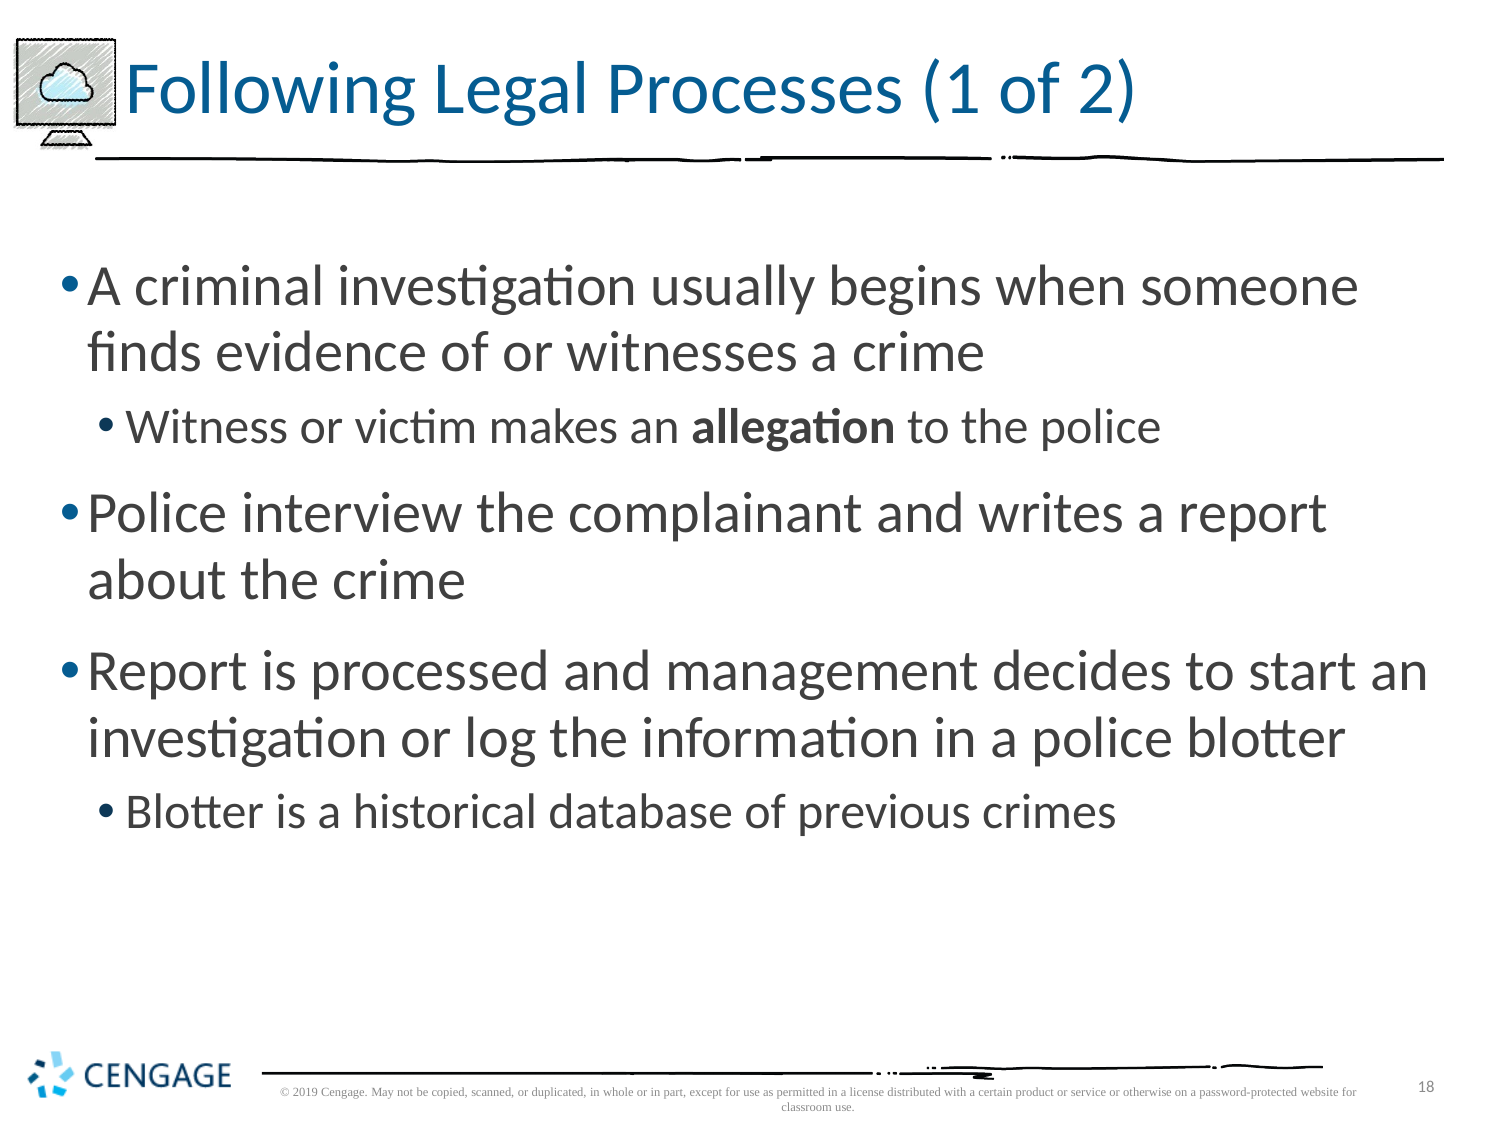

# Following Legal Processes (1 of 2)
A criminal investigation usually begins when someone finds evidence of or witnesses a crime
Witness or victim makes an allegation to the police
Police interview the complainant and writes a report about the crime
Report is processed and management decides to start an investigation or log the information in a police blotter
Blotter is a historical database of previous crimes
© 2019 Cengage. May not be copied, scanned, or duplicated, in whole or in part, except for use as permitted in a license distributed with a certain product or service or otherwise on a password-protected website for classroom use.